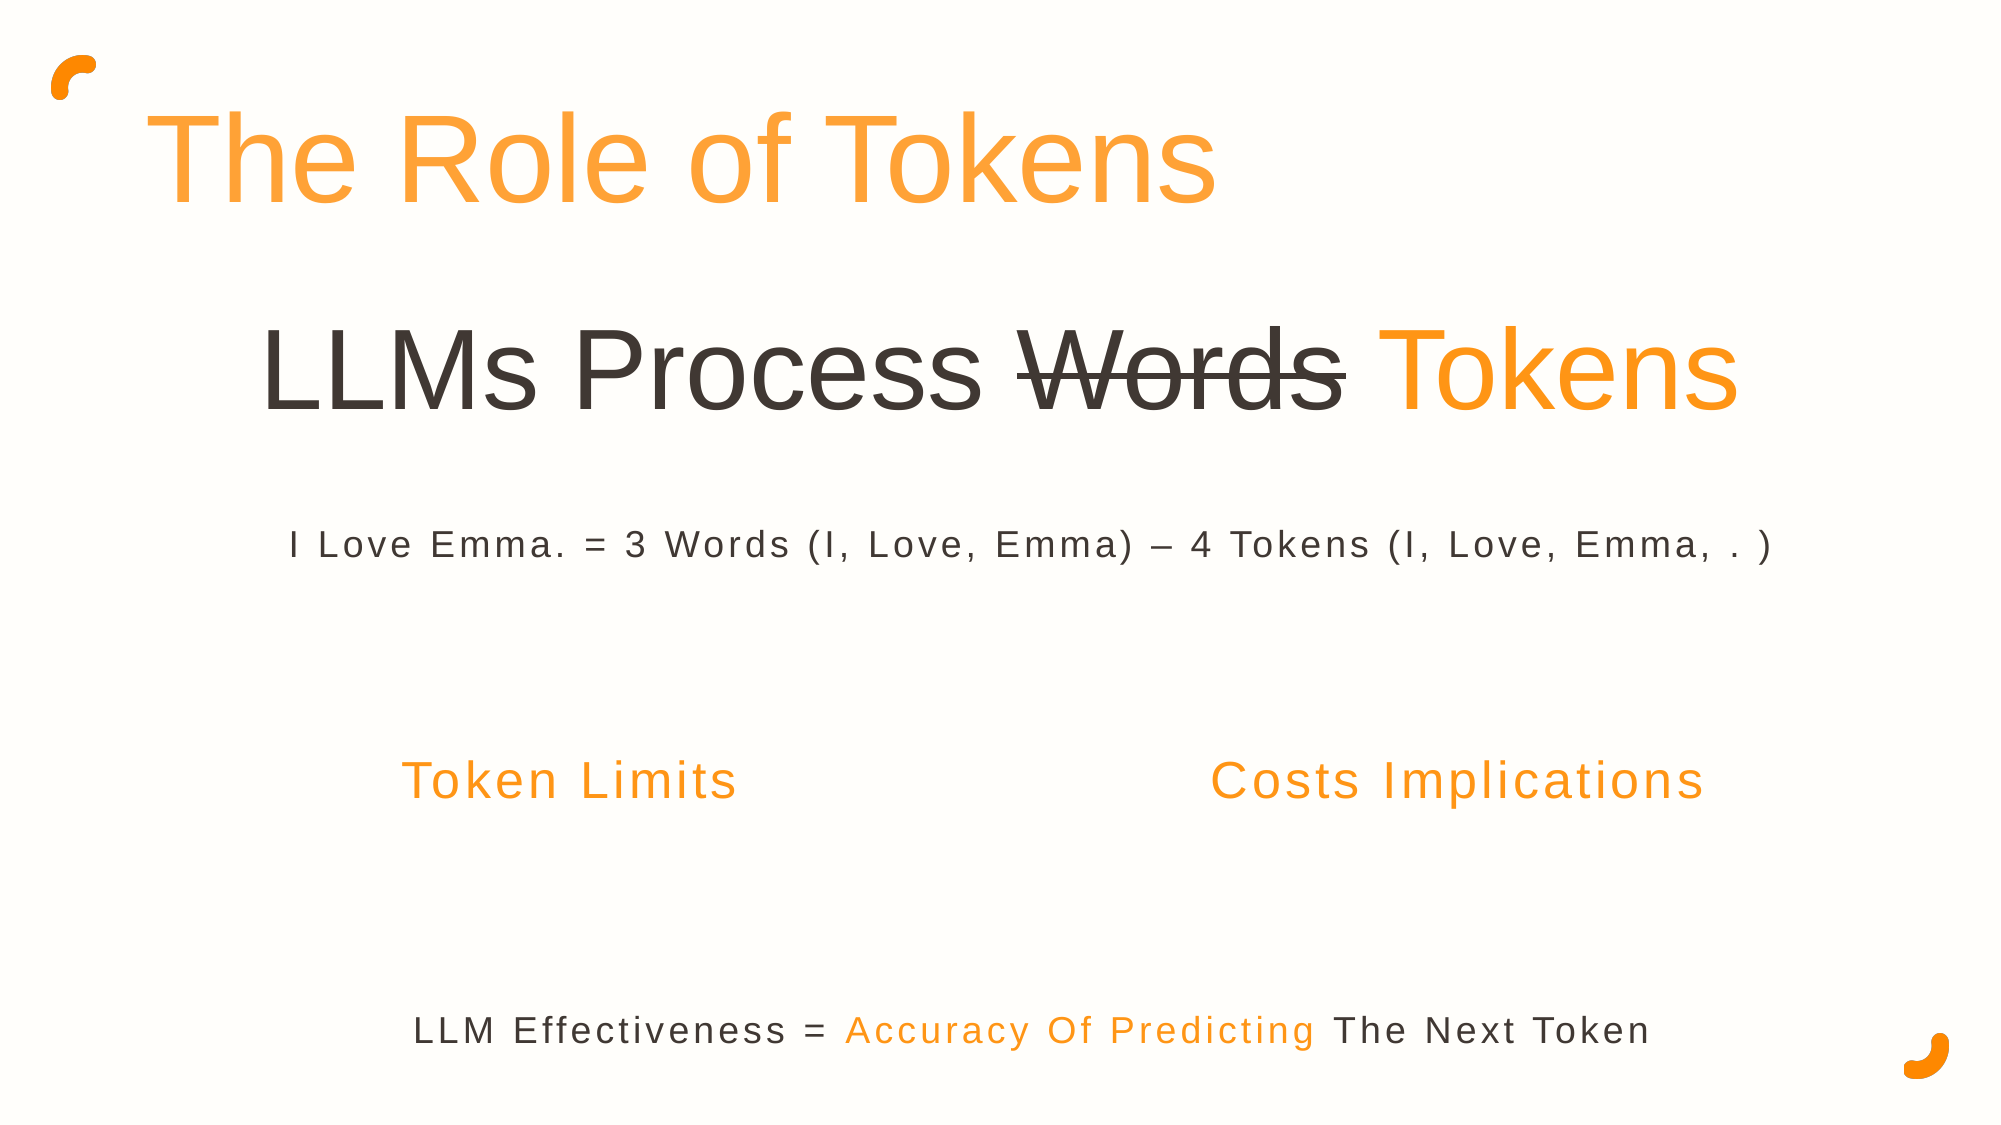

The Role of Tokens
LLMs Process Words Tokens

I Love Emma. = 3 Words (I, Love, Emma) – 4 Tokens (I, Love, Emma, . )

Token Limits

Costs Implications

LLM Effectiveness = Accuracy Of Predicting The Next Token